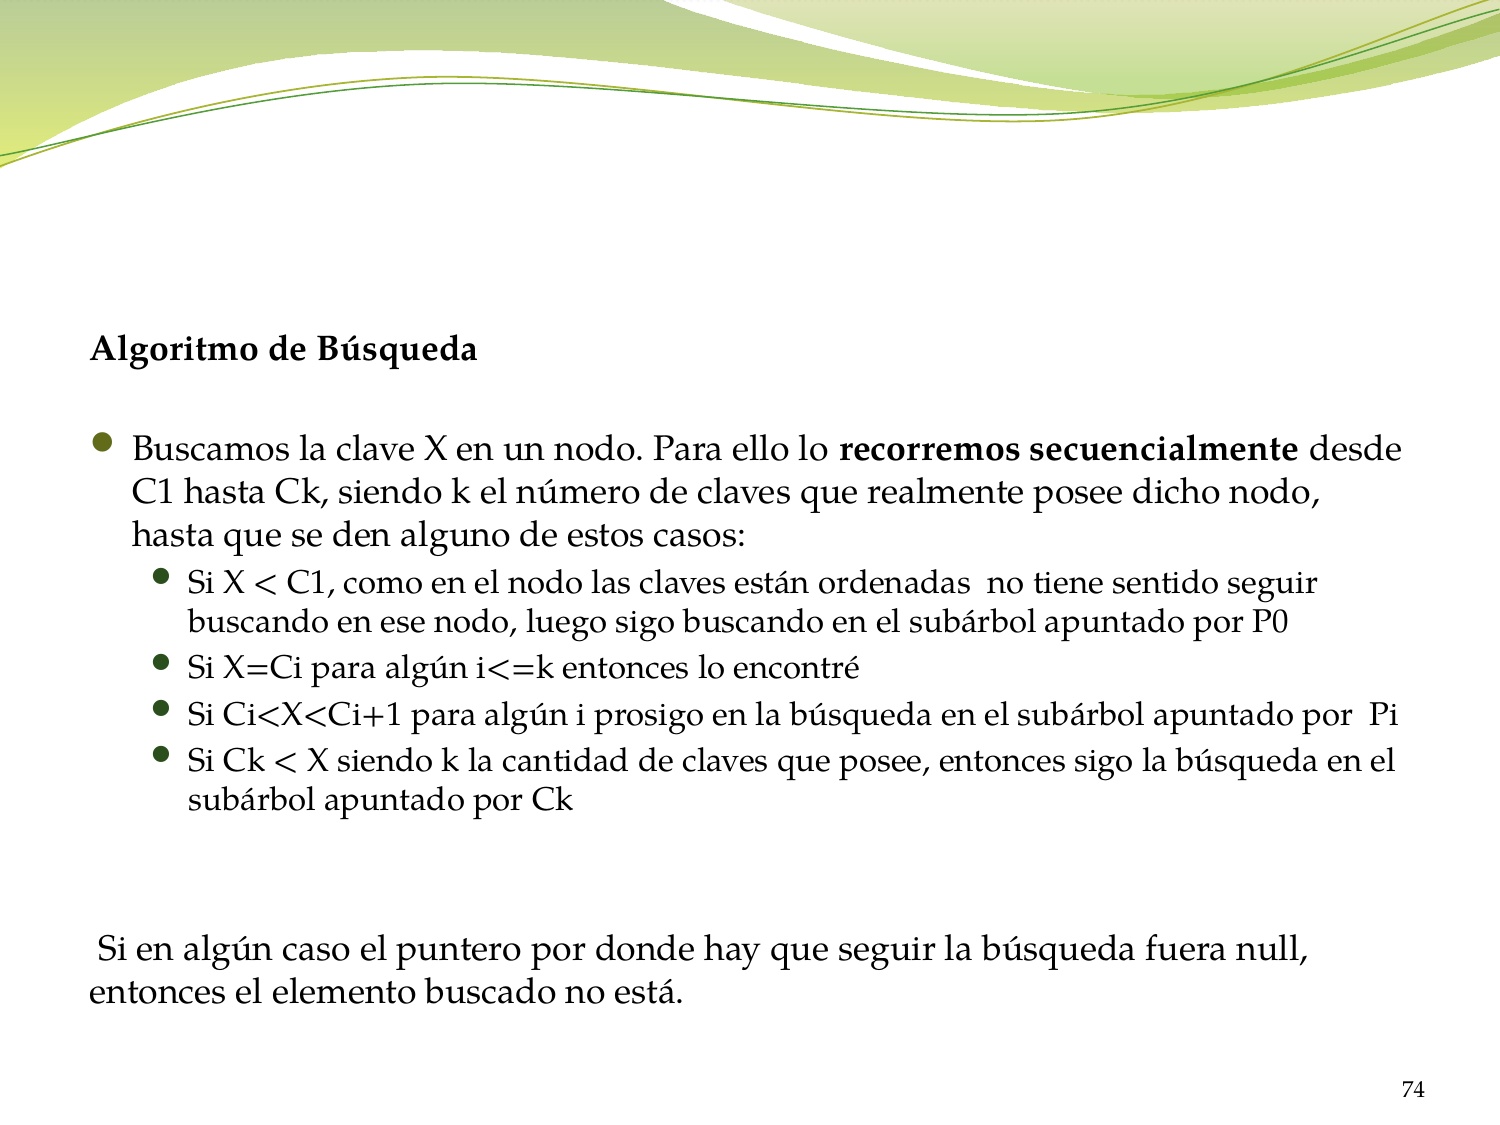

#
Algoritmo de Búsqueda

Buscamos la clave X en un nodo. Para ello lo recorremos secuencialmente desde C1 hasta Ck, siendo k el número de claves que realmente posee dicho nodo, hasta que se den alguno de estos casos:
Si X < C1, como en el nodo las claves están ordenadas  no tiene sentido seguir buscando en ese nodo, luego sigo buscando en el subárbol apuntado por P0
Si X=Ci para algún i<=k entonces lo encontré
Si Ci<X<Ci+1 para algún i prosigo en la búsqueda en el subárbol apuntado por  Pi
Si Ck < X siendo k la cantidad de claves que posee, entonces sigo la búsqueda en el subárbol apuntado por Ck

 Si en algún caso el puntero por donde hay que seguir la búsqueda fuera null,  entonces el elemento buscado no está.

74